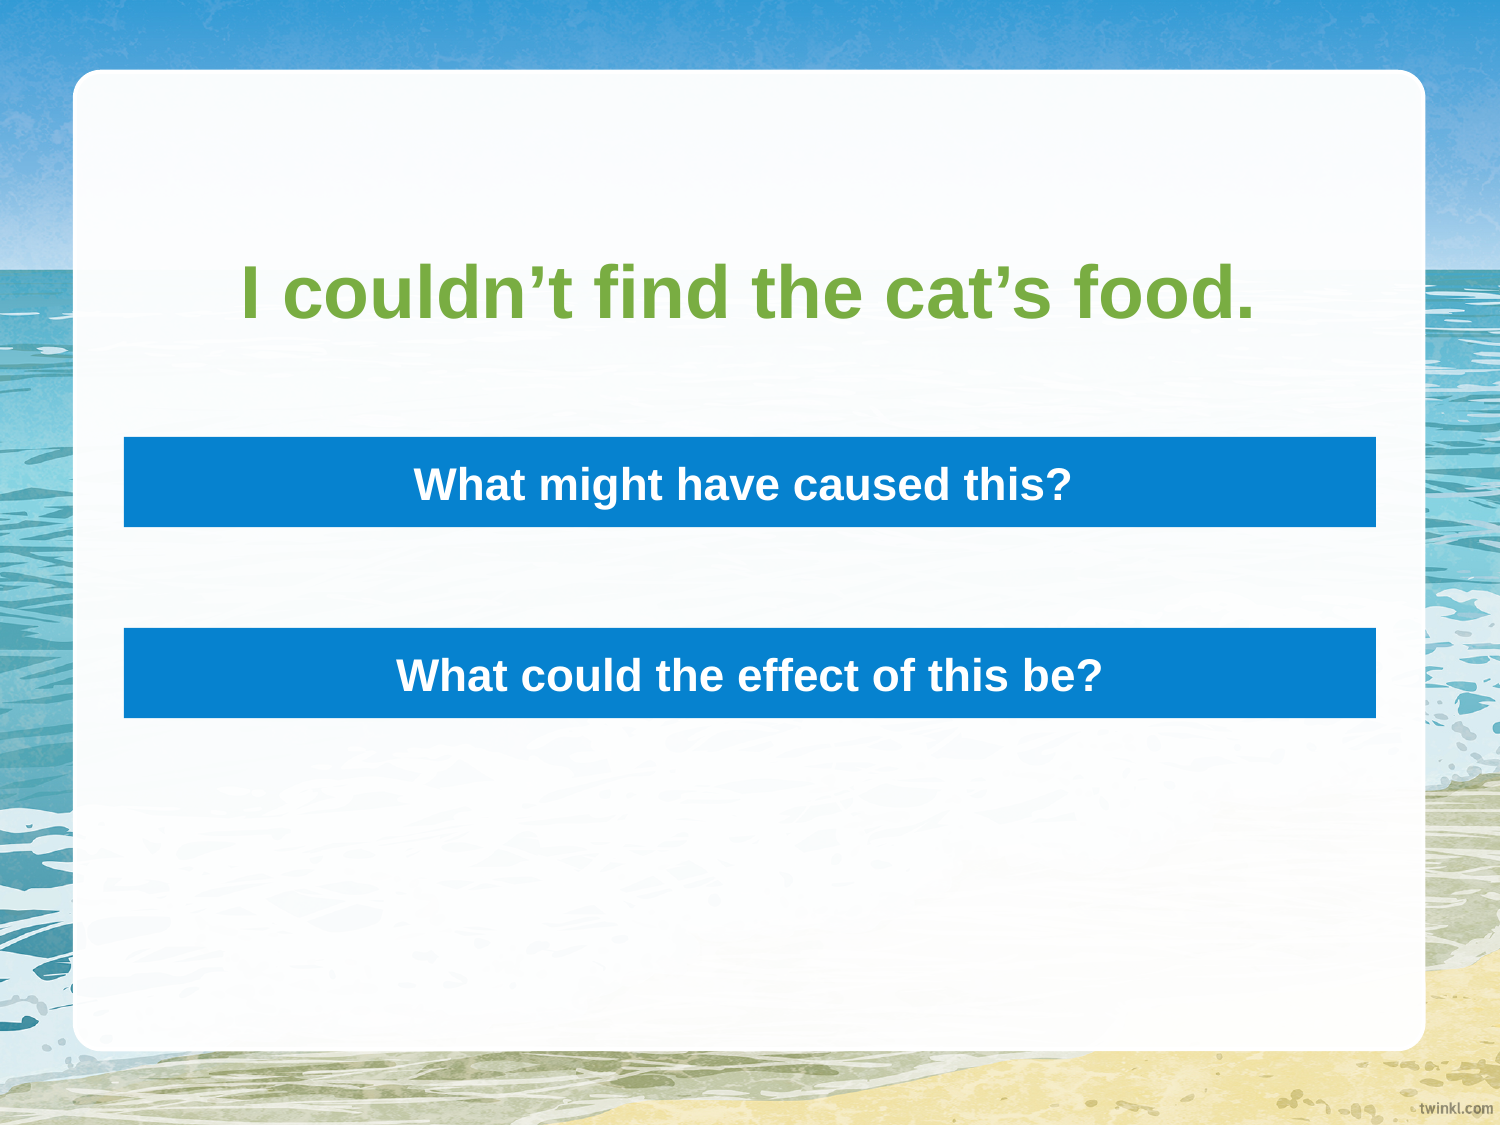

# I couldn’t find the cat’s food.
What might have caused this?
What could the effect of this be?